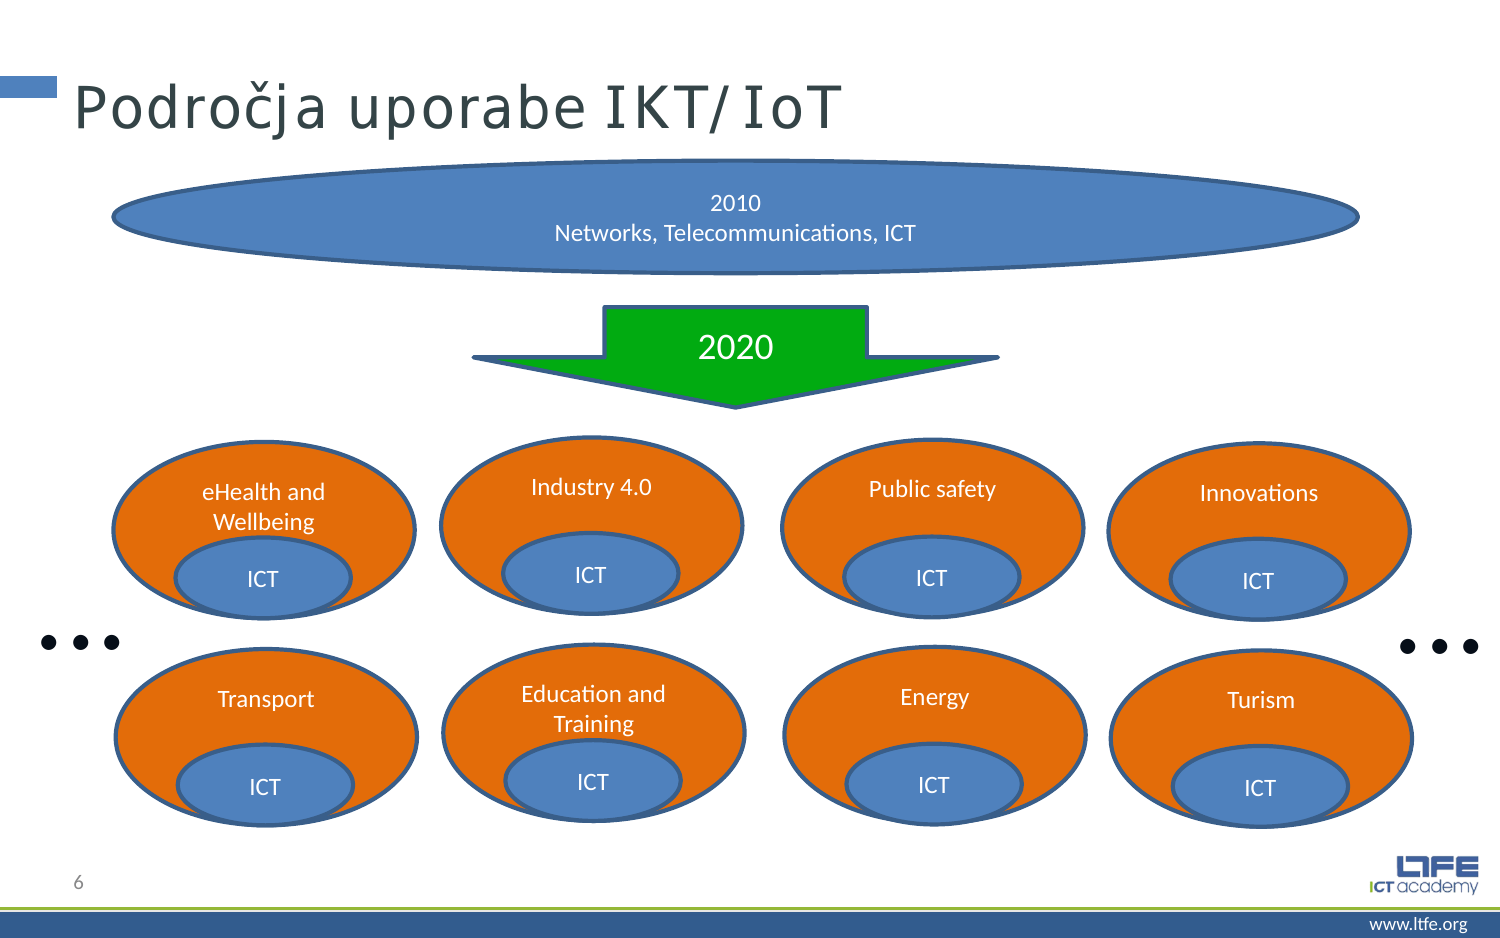

# Področja uporabe IKT/IoT
2010
Networks, Telecommunications, ICT
2020
Industry 4.0
Public safety
eHealth and Wellbeing
Innovations
...
...
ICT
ICT
ICT
ICT
Education and Training
Energy
Transport
Turism
ICT
ICT
ICT
ICT
6